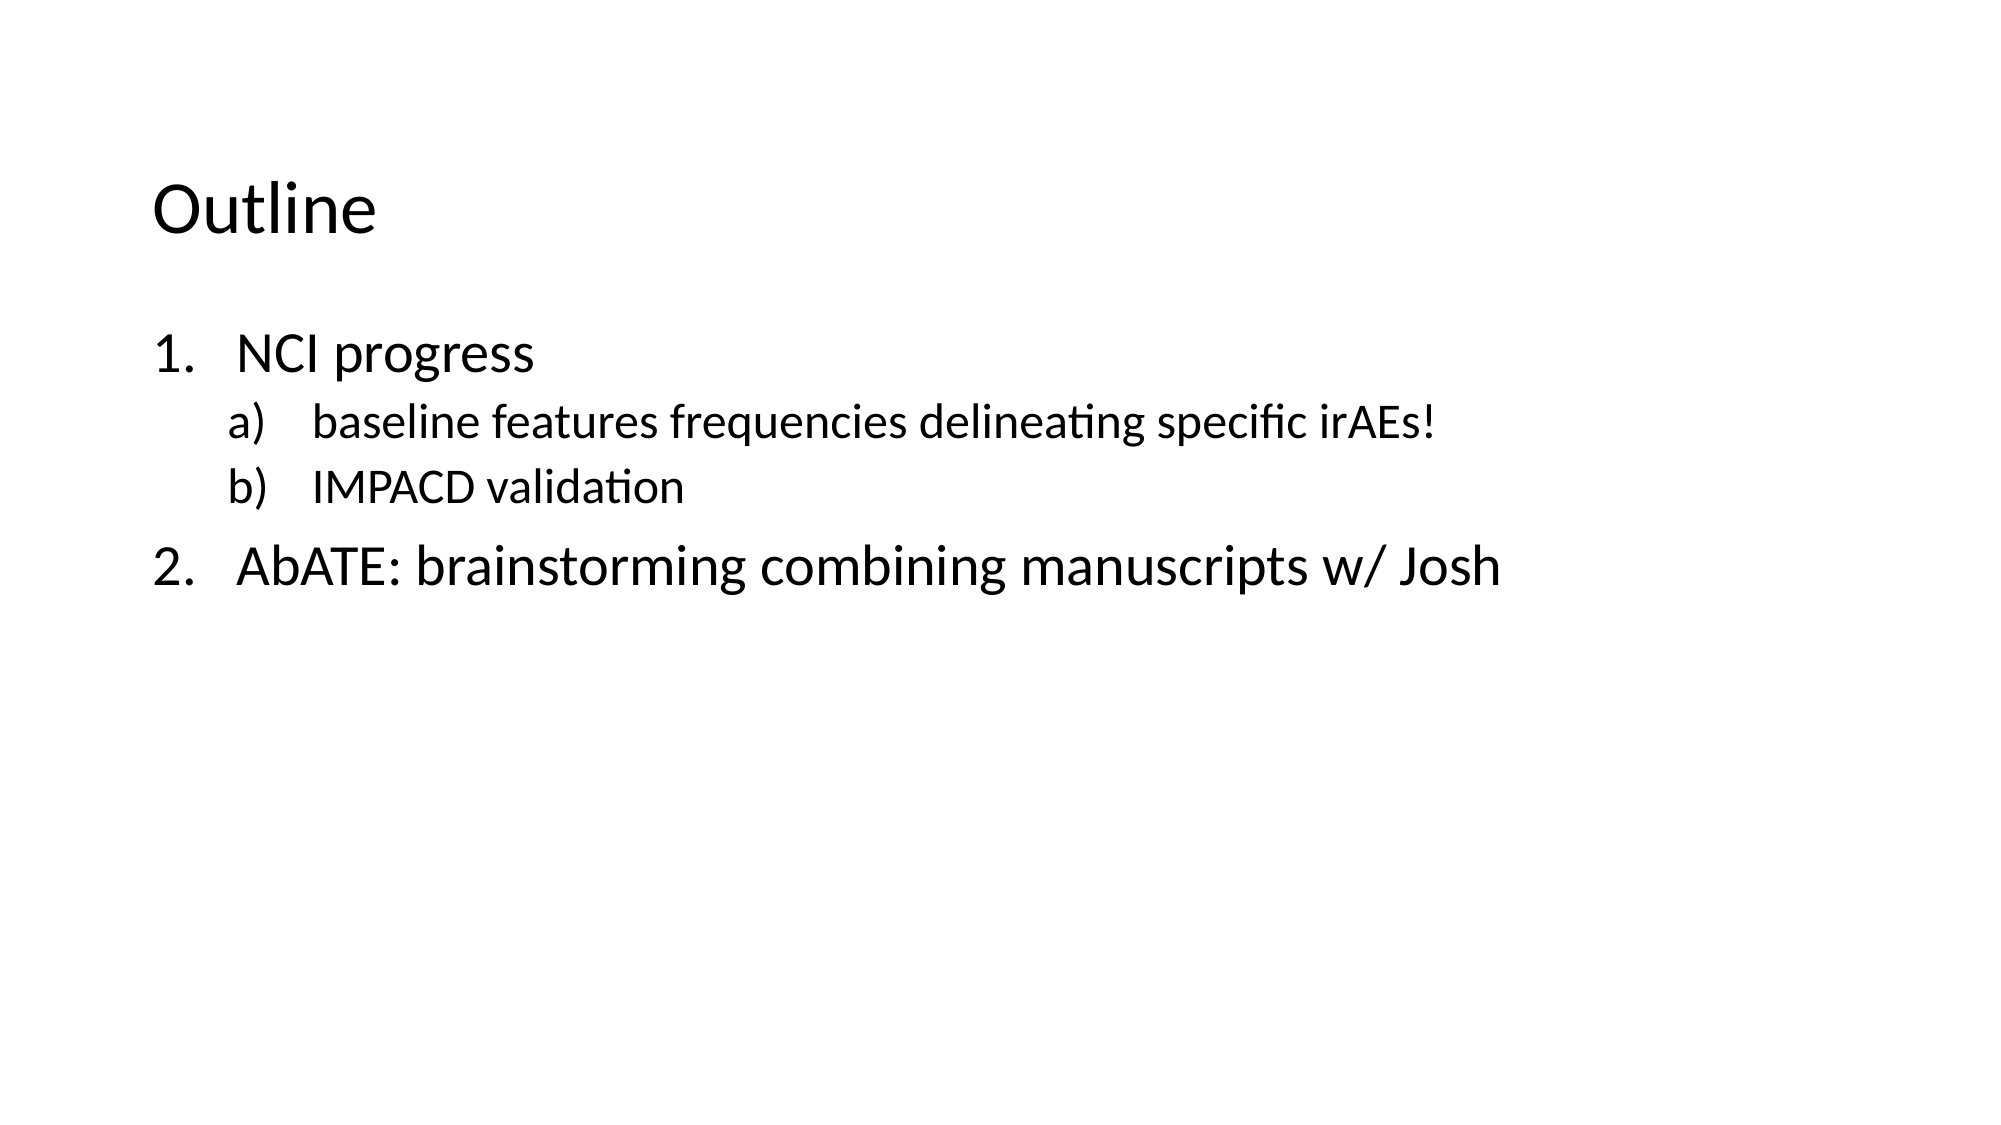

# Outline
NCI progress
baseline features frequencies delineating specific irAEs!
IMPACD validation
AbATE: brainstorming combining manuscripts w/ Josh